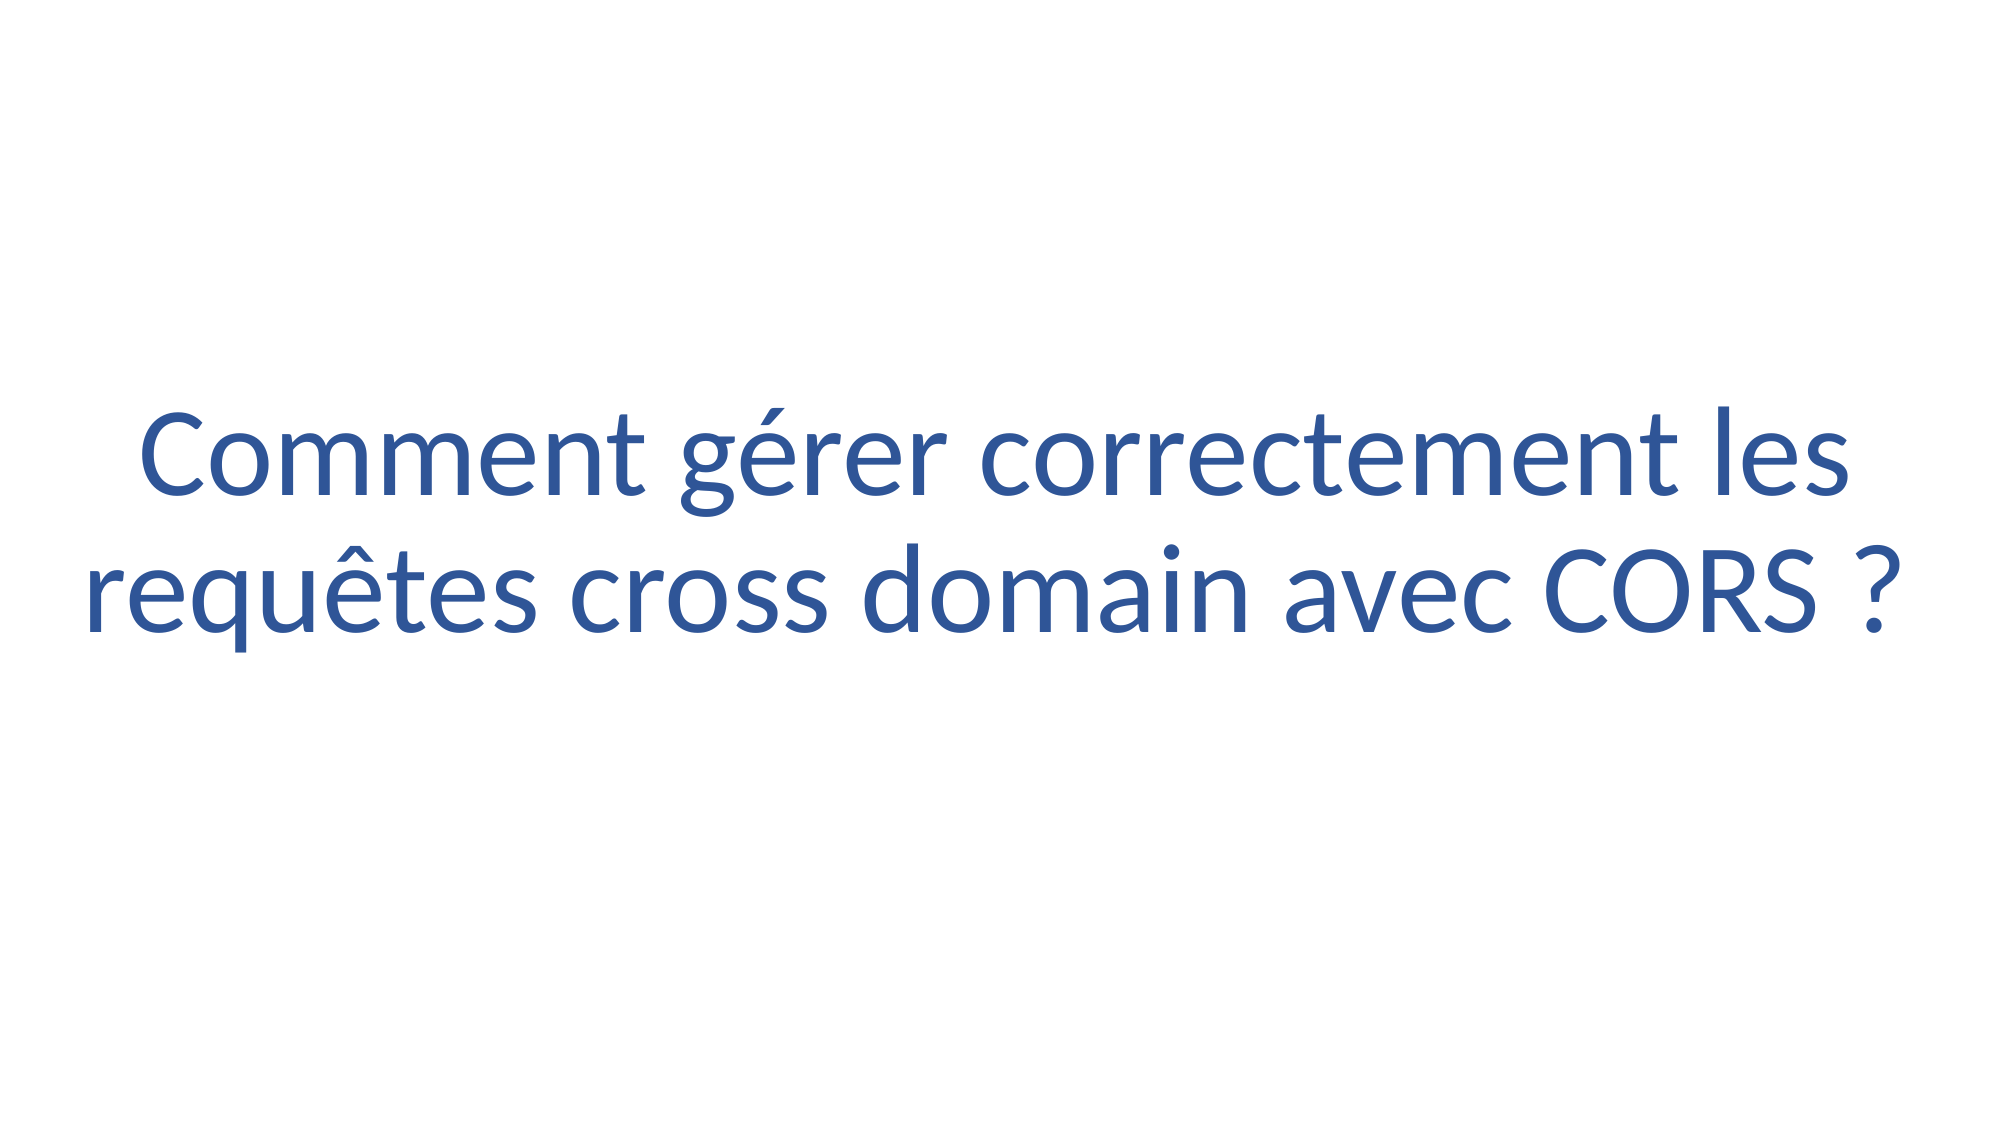

# Comment gérer correctement les requêtes cross domain avec CORS ?